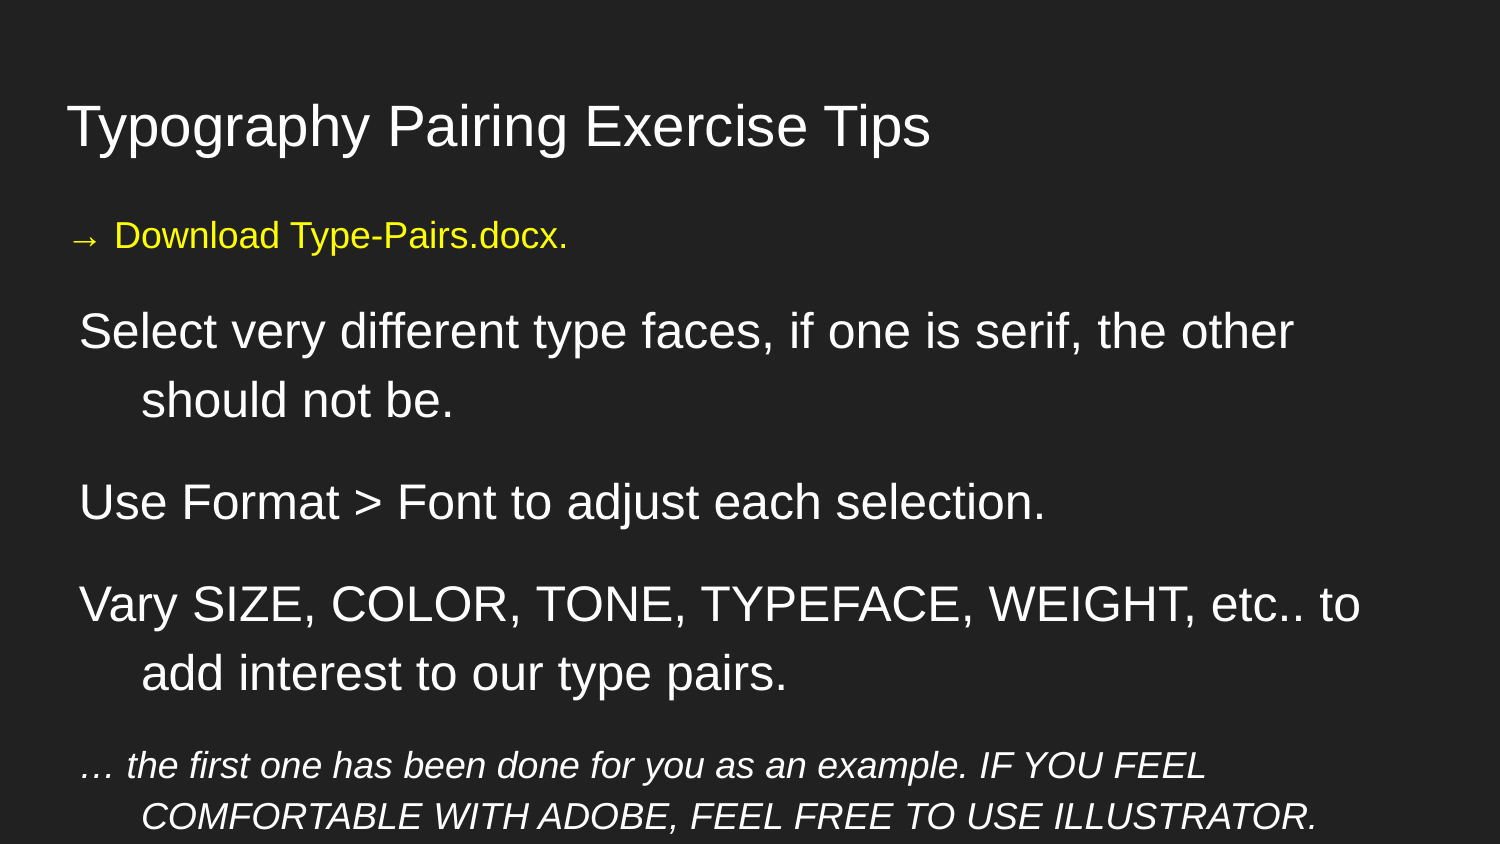

# Typography Pairing Exercise Tips
→ Download Type-Pairs.docx.
Select very different type faces, if one is serif, the other should not be.
Use Format > Font to adjust each selection.
Vary SIZE, COLOR, TONE, TYPEFACE, WEIGHT, etc.. to add interest to our type pairs.
… the first one has been done for you as an example. IF YOU FEEL COMFORTABLE WITH ADOBE, FEEL FREE TO USE ILLUSTRATOR.